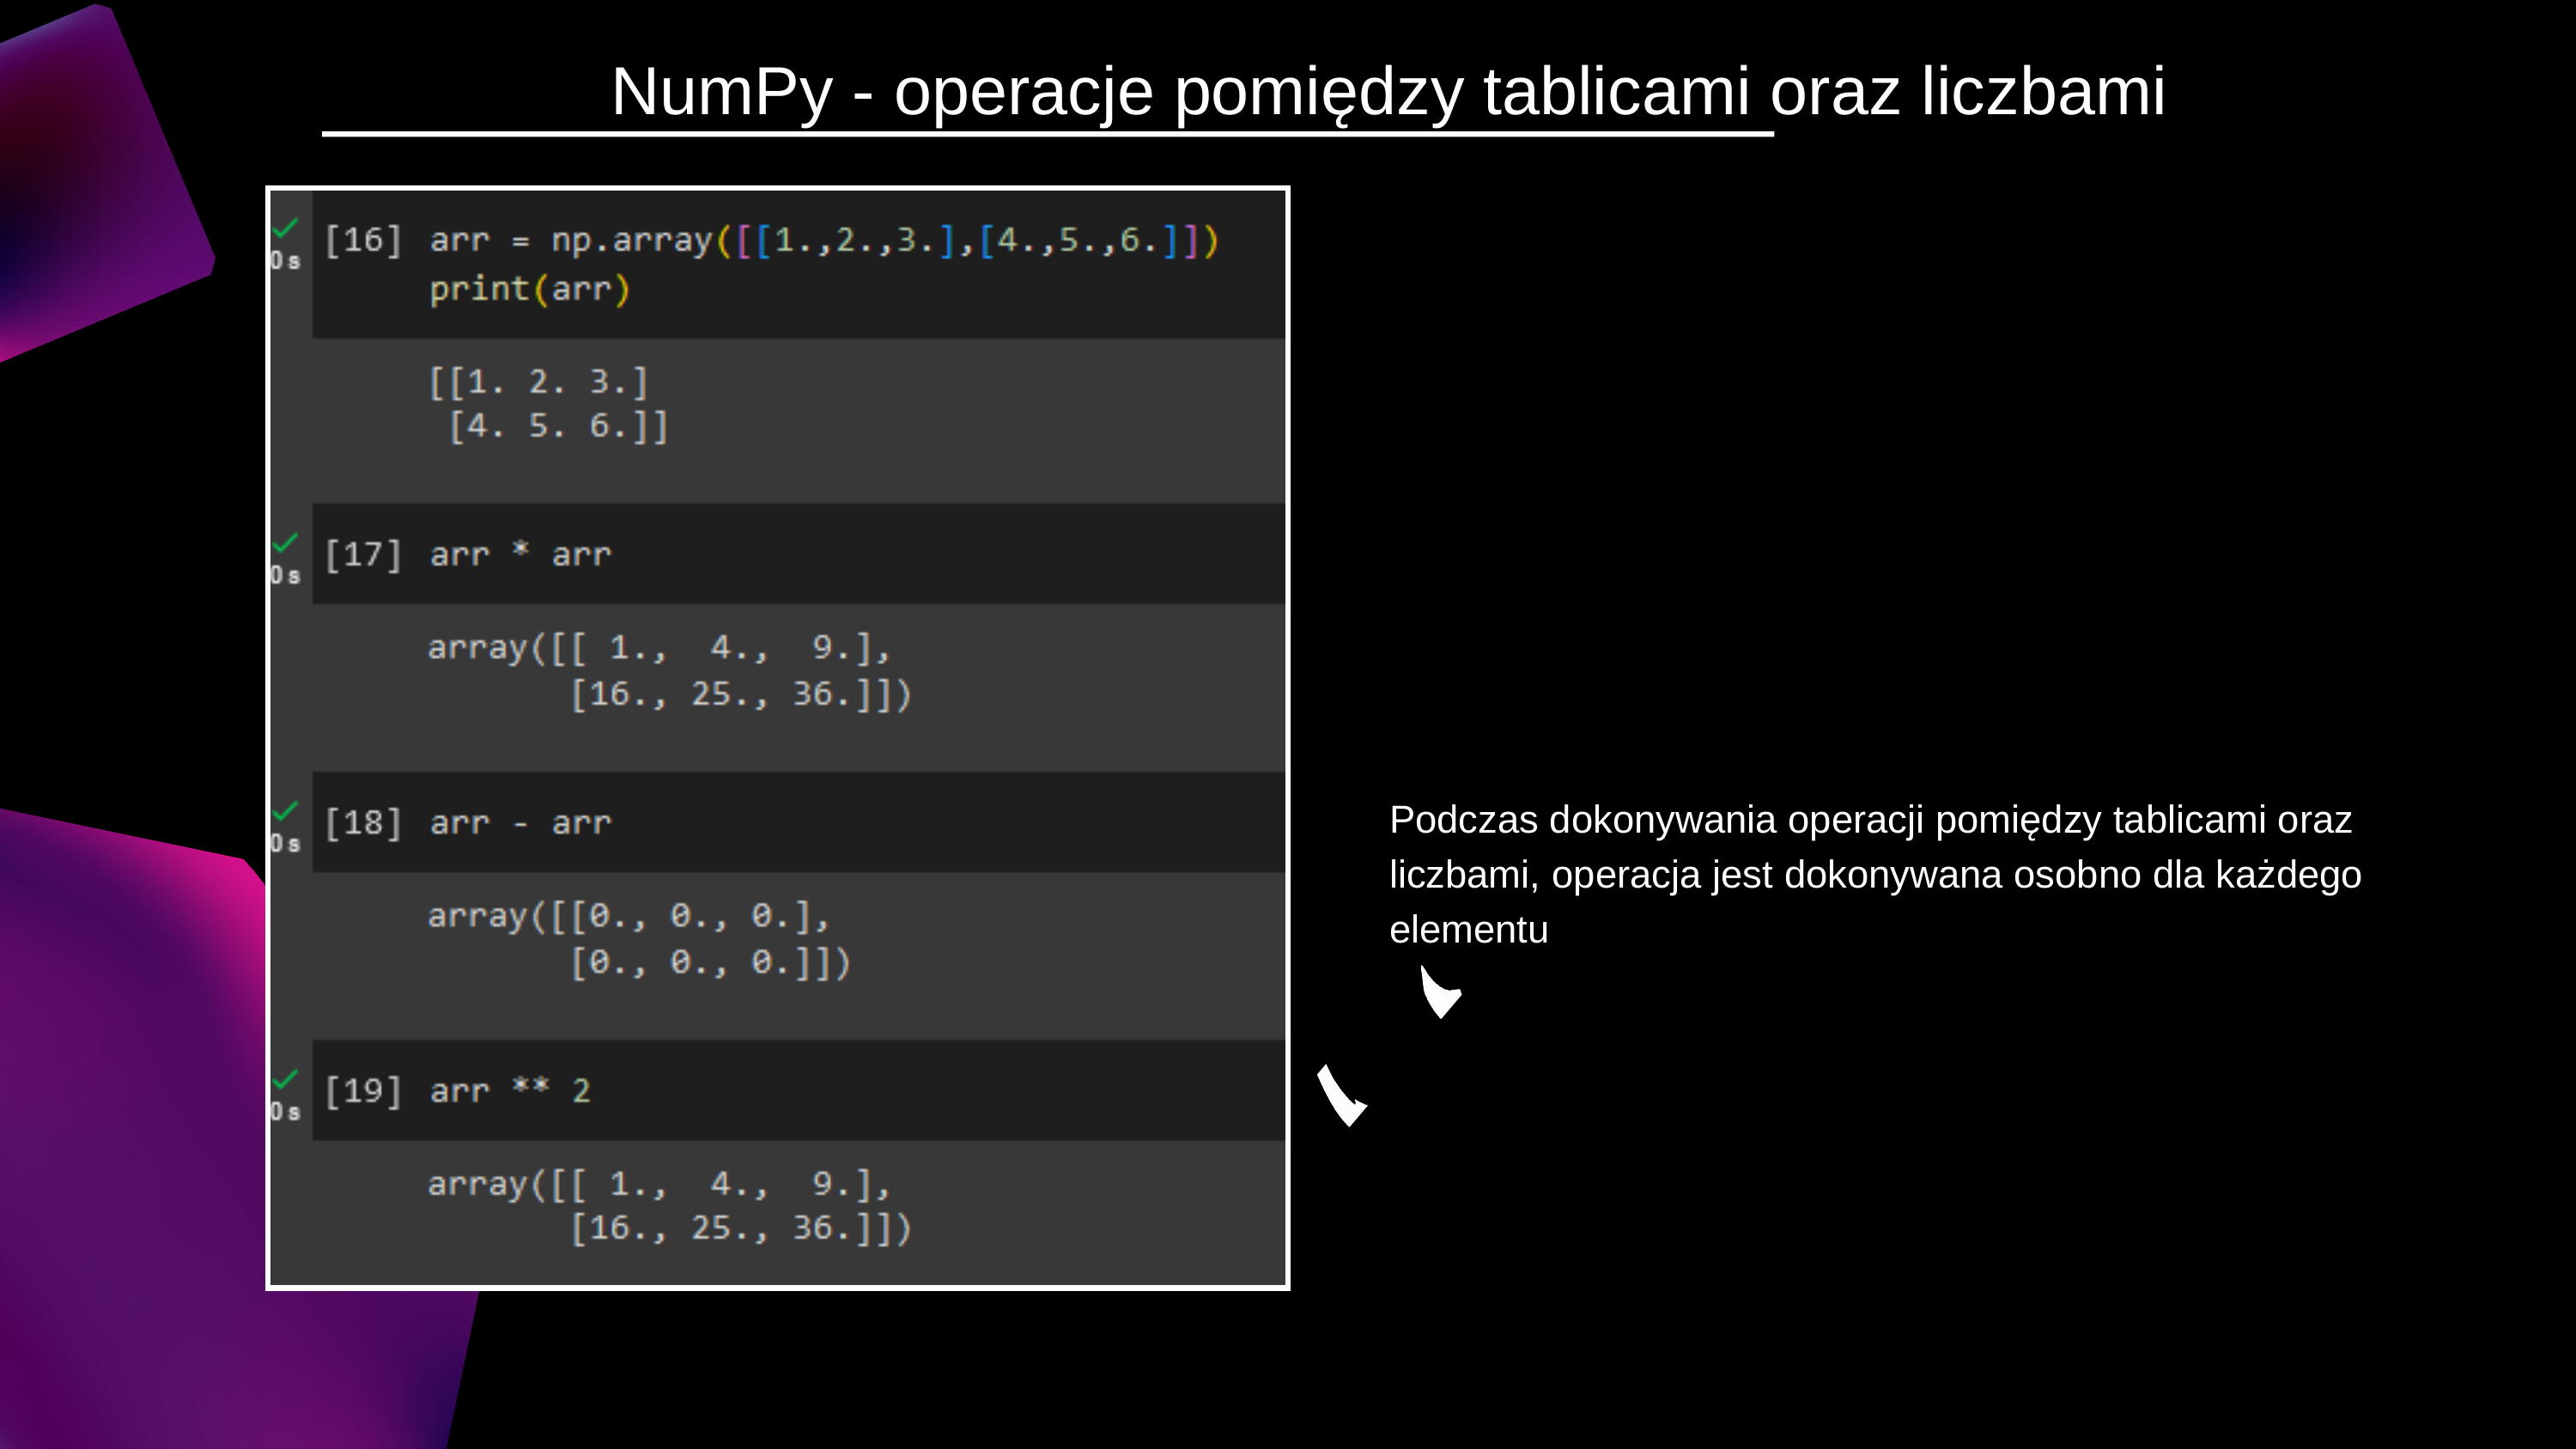

NumPy - operacje pomiędzy tablicami oraz liczbami

Podczas dokonywania operacji pomiędzy tablicami oraz liczbami, operacja jest dokonywana osobno dla każdego elementu